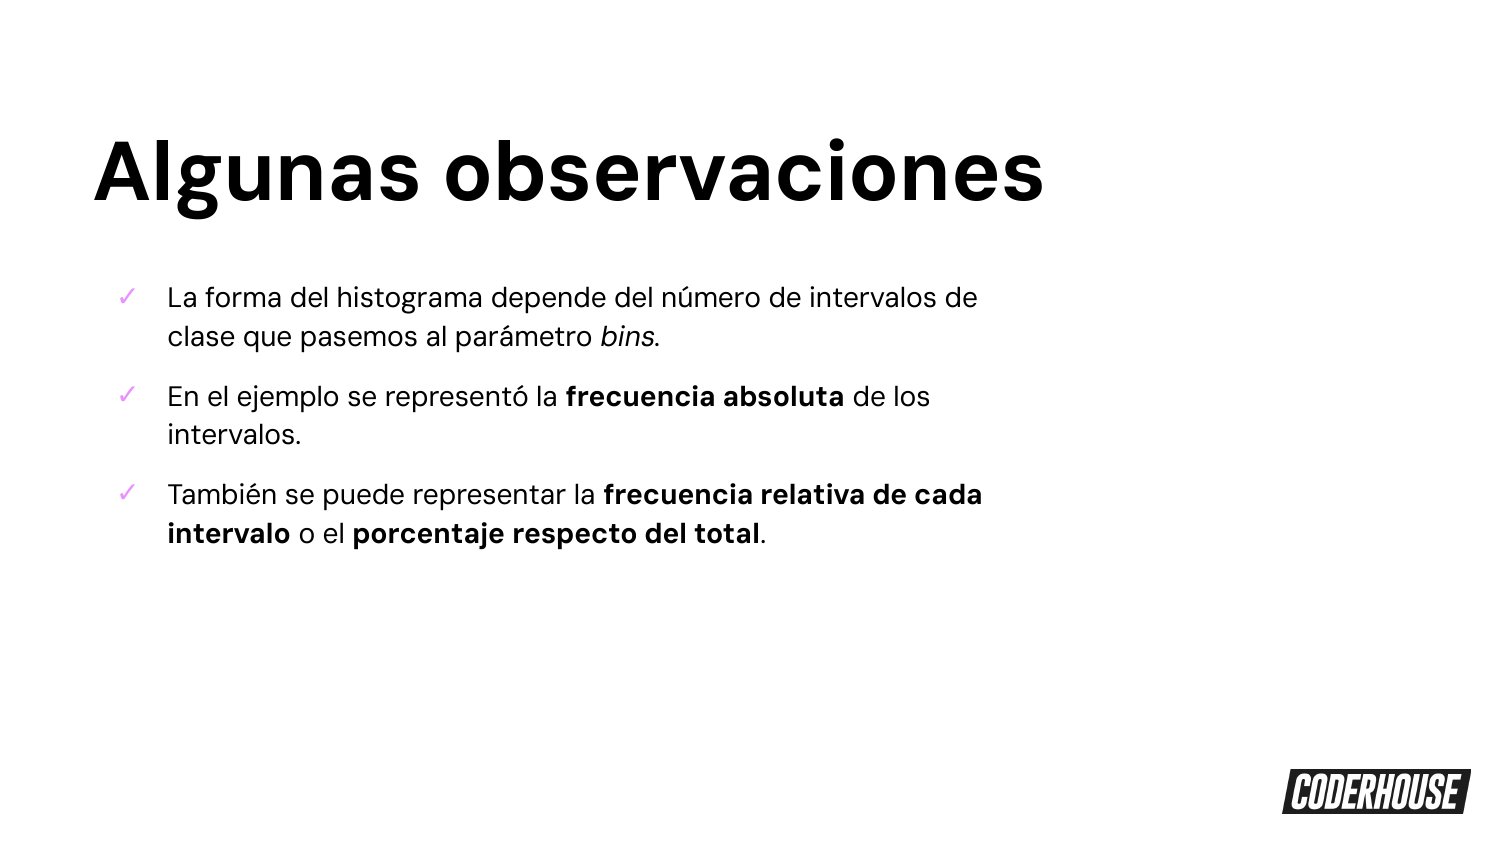

Algunas observaciones
La forma del histograma depende del número de intervalos de clase que pasemos al parámetro bins.
En el ejemplo se representó la frecuencia absoluta de los intervalos.
También se puede representar la frecuencia relativa de cada intervalo o el porcentaje respecto del total.